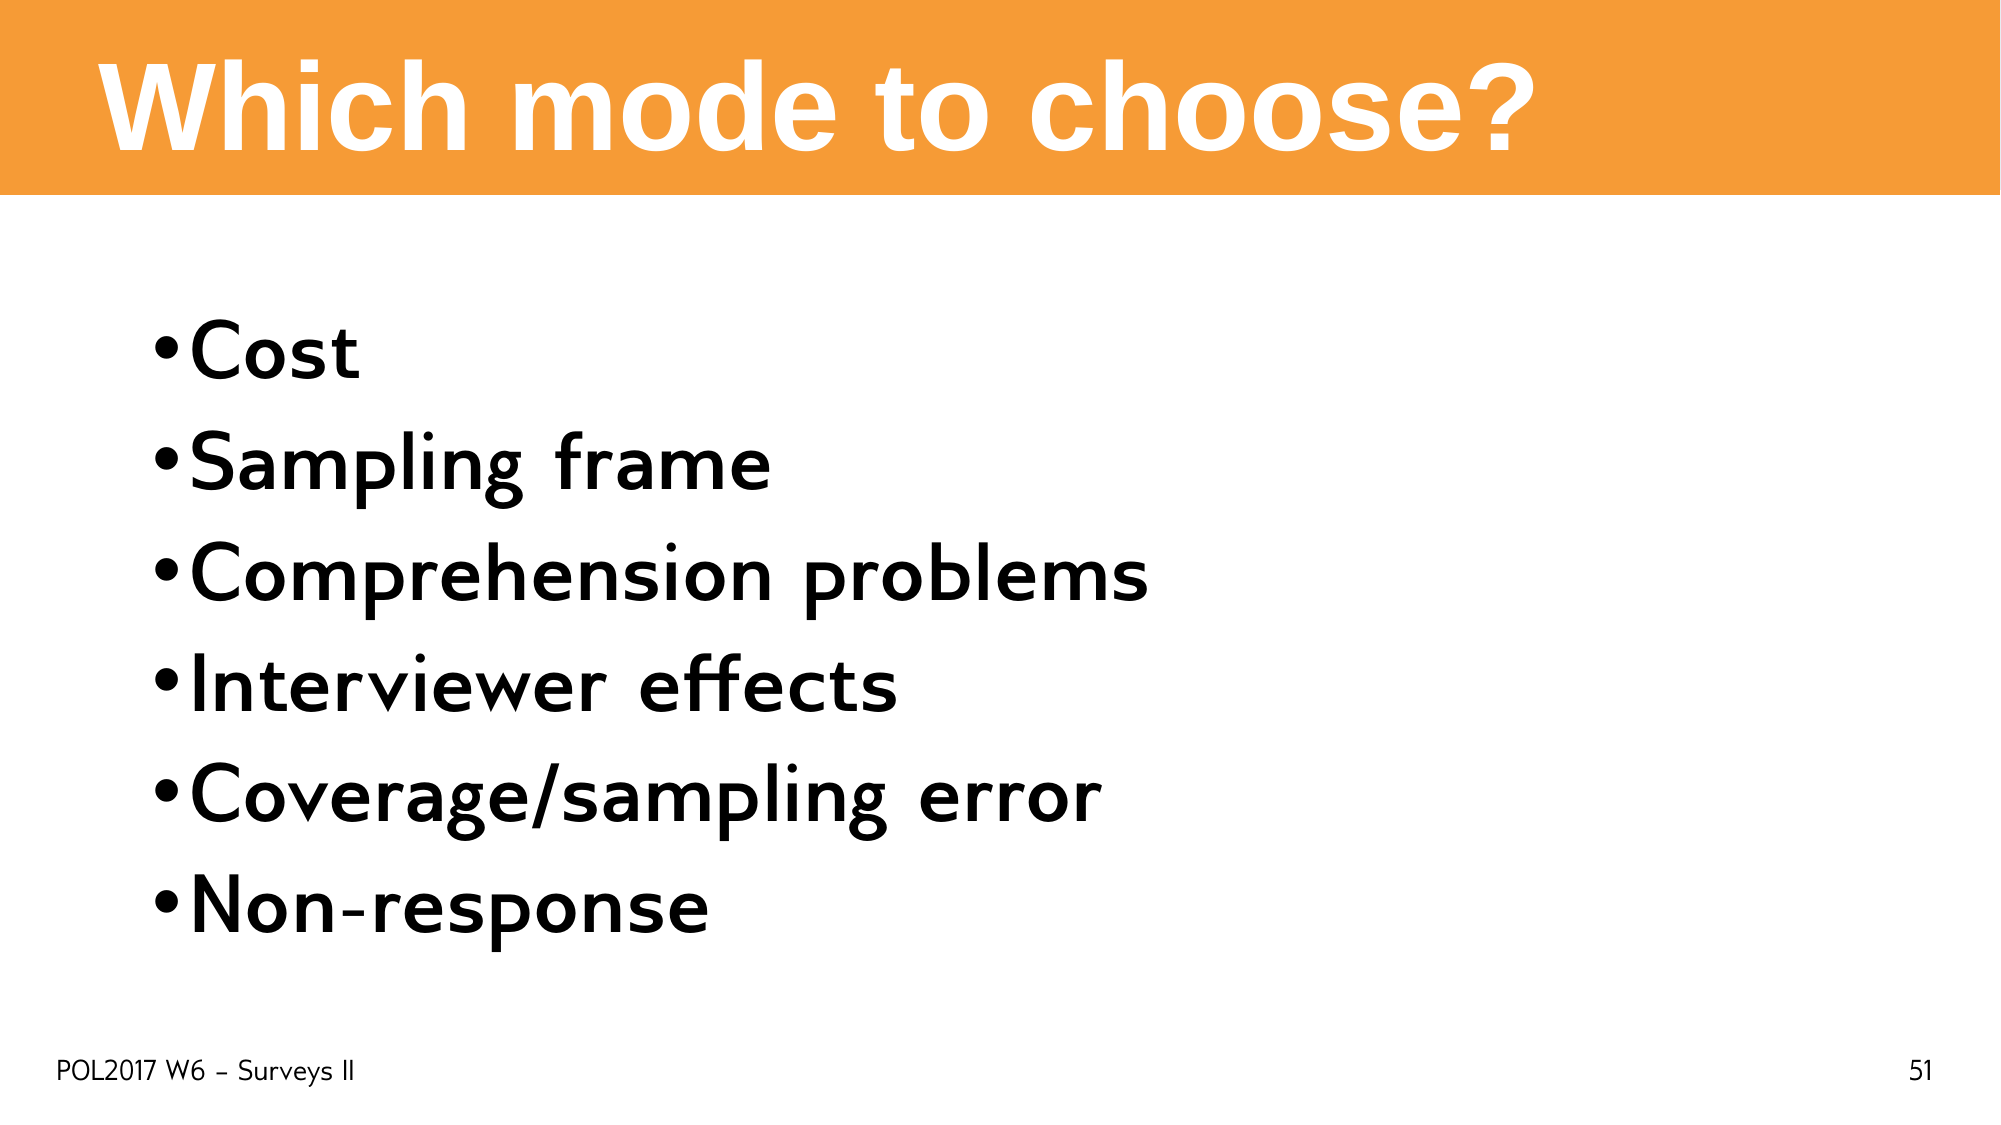

# Which mode to choose?
Cost
Sampling frame
Comprehension problems
Interviewer effects
Coverage/sampling error
Non-response
POL2017 W6 – Surveys II
51